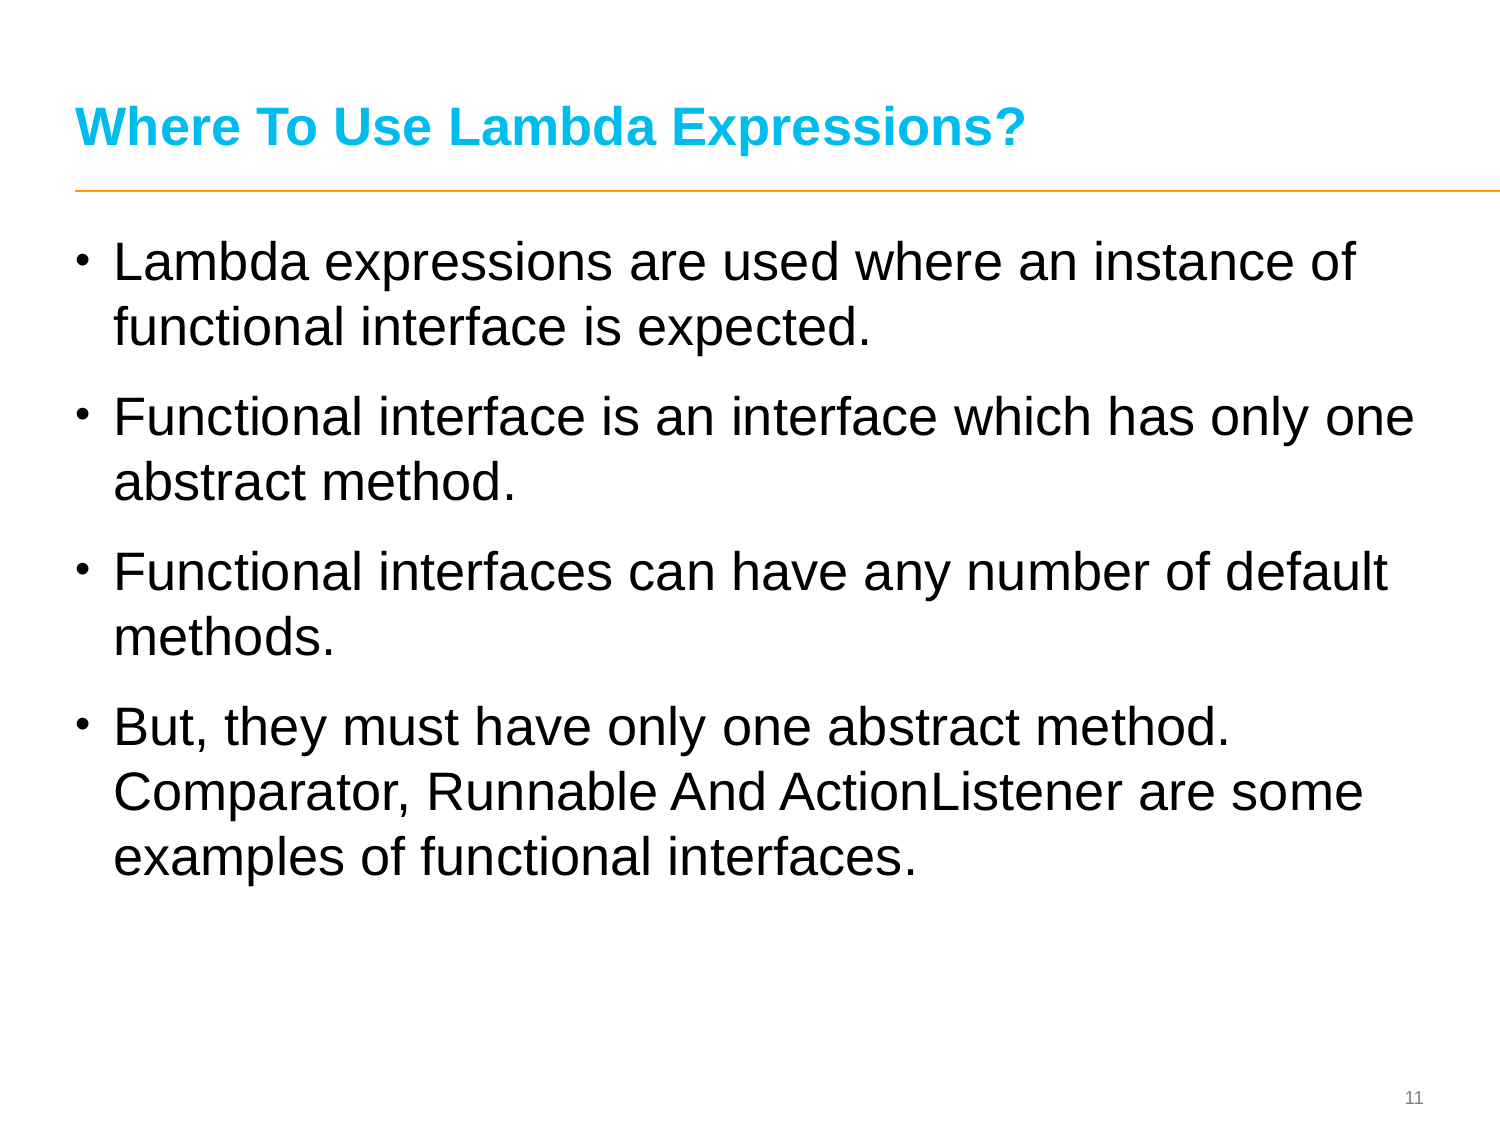

# Where To Use Lambda Expressions?
Lambda expressions are used where an instance of functional interface is expected.
Functional interface is an interface which has only one abstract method.
Functional interfaces can have any number of default methods.
But, they must have only one abstract method. Comparator, Runnable And ActionListener are some examples of functional interfaces.